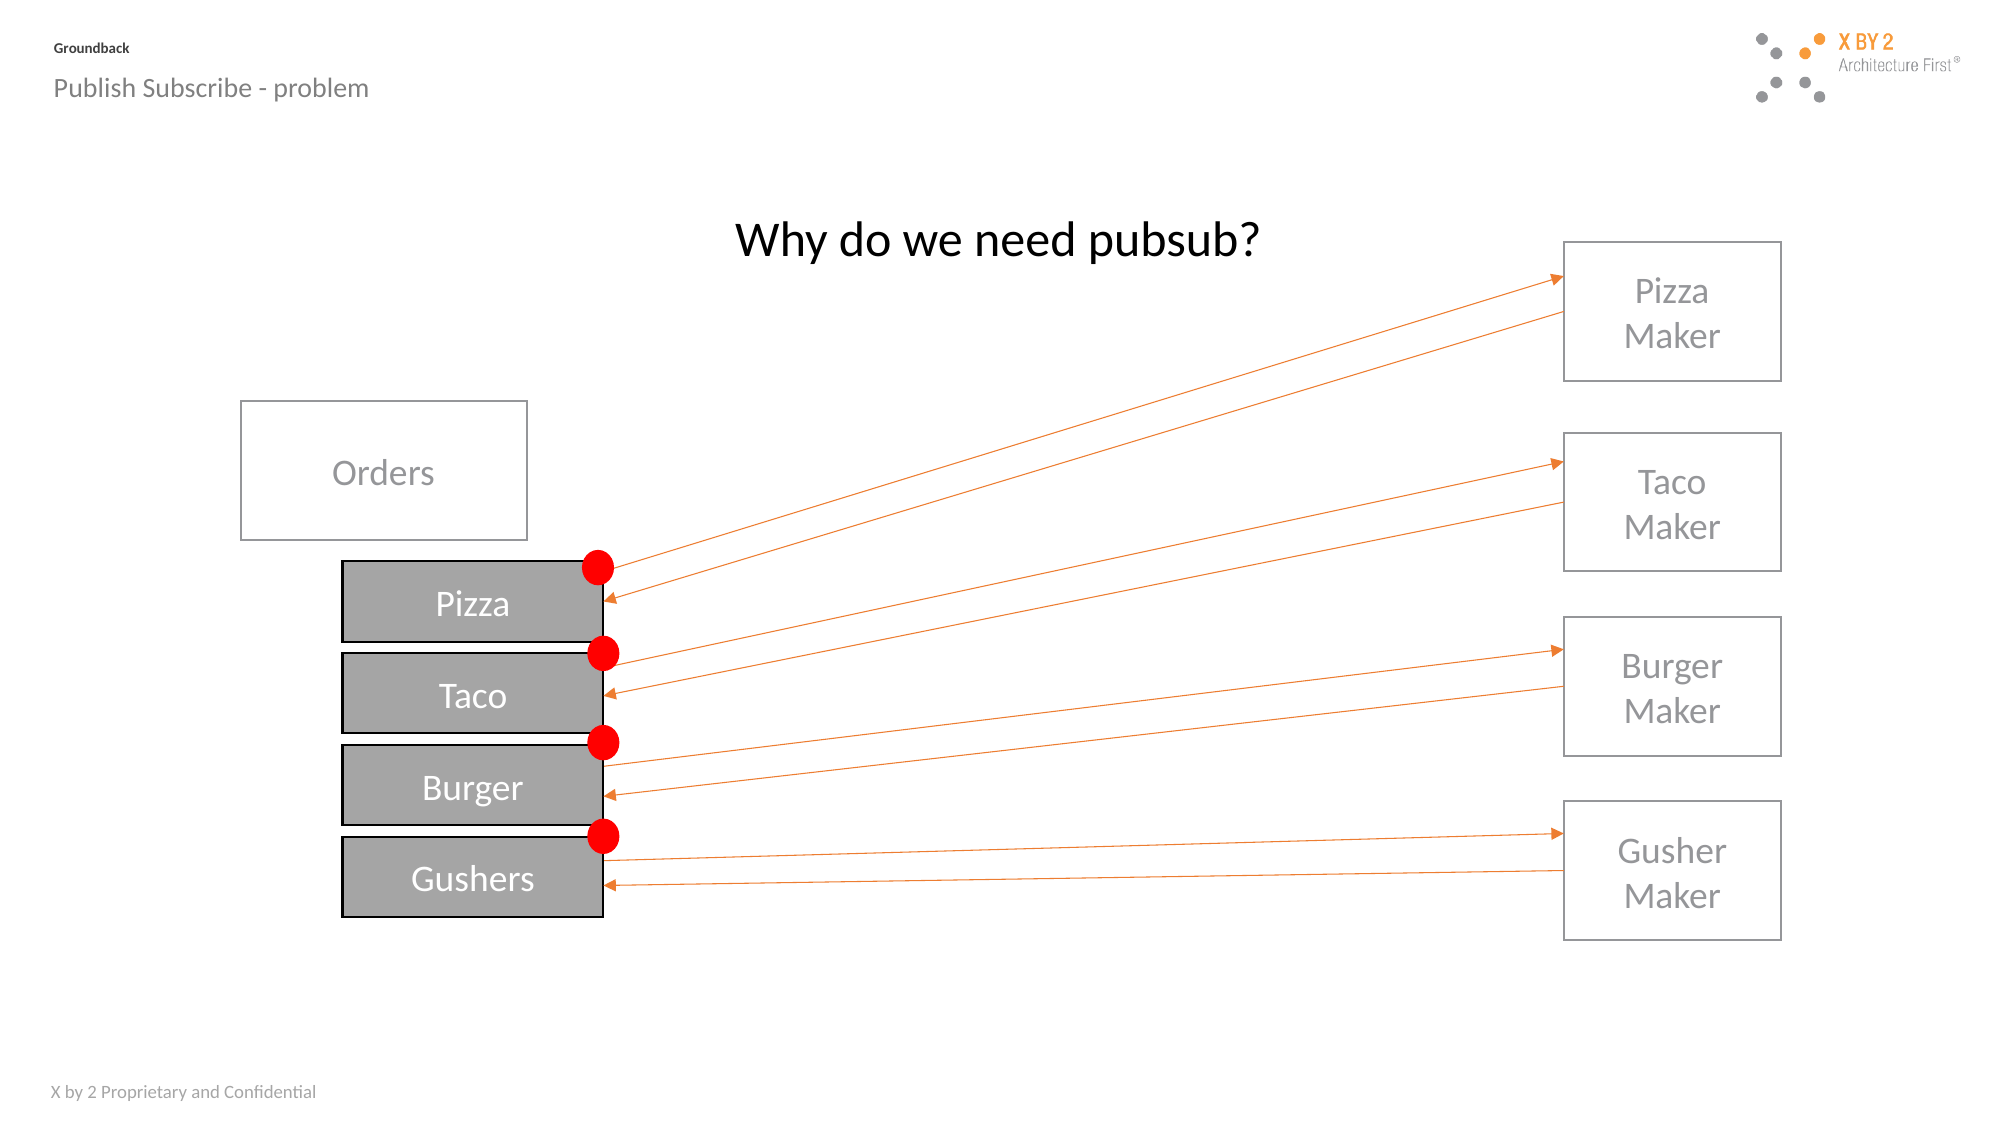

# Groundback
Publish Subscribe - problem
Why do we need pubsub?
Pizza
Maker
Orders
Taco
Maker
Pizza

Taco
Burger
Maker

Burger

Gushers
Gusher
Maker